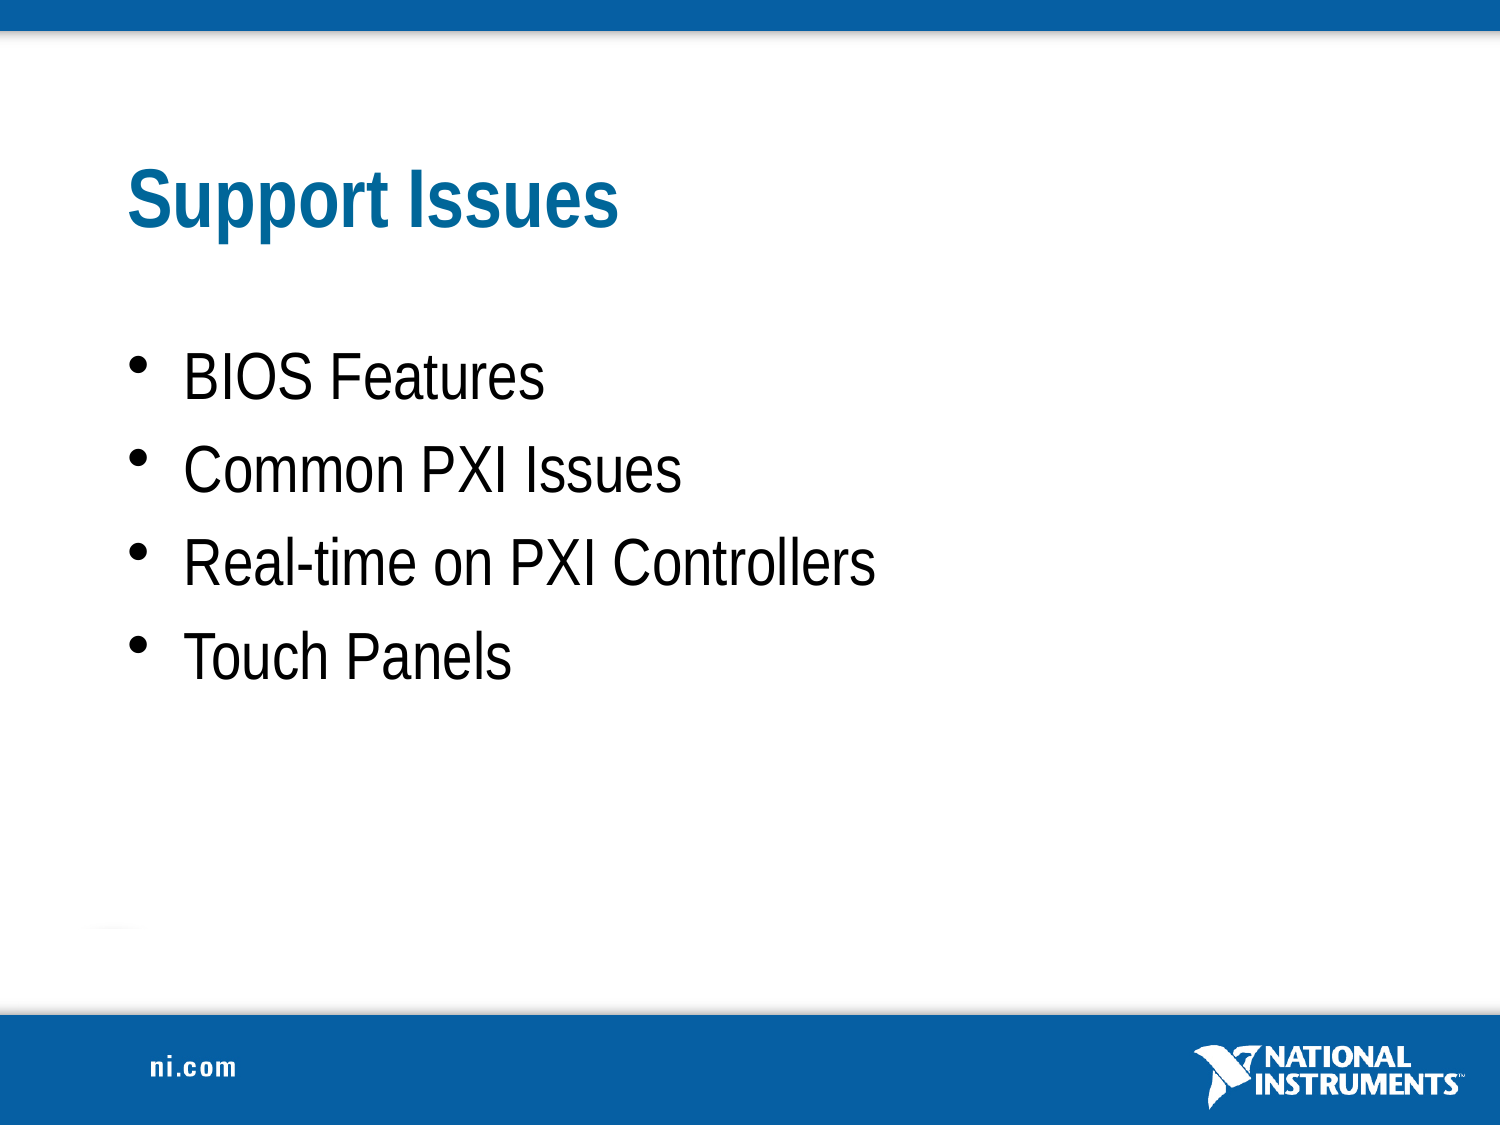

Support Issues
BIOS Features
Common PXI Issues
Real-time on PXI Controllers
Touch Panels